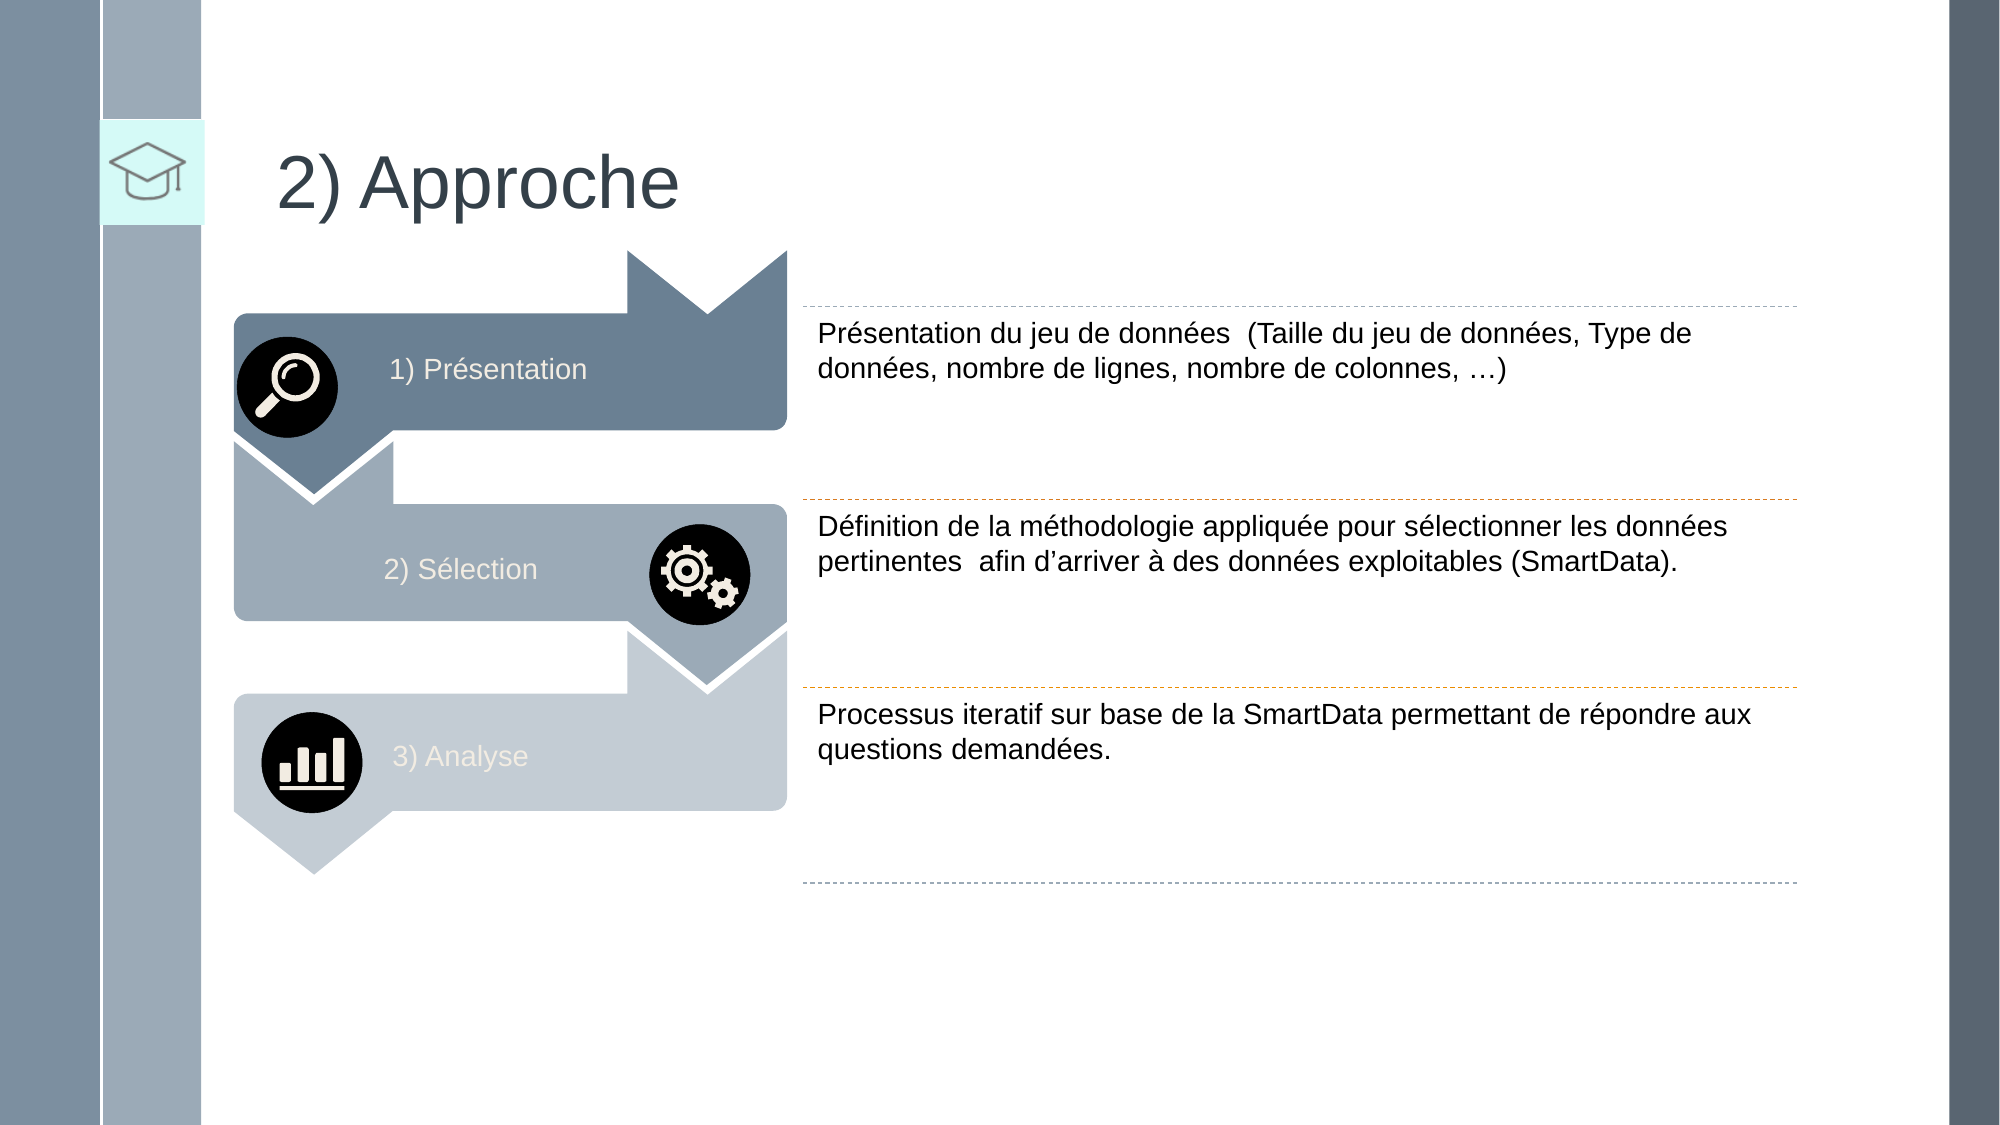

# 2) Approche

1) Présentation

Présentation du jeu de données  (Taille du jeu de données, Type de données, nombre de lignes, nombre de colonnes, …)

Définition de la méthodologie appliquée pour sélectionner les données pertinentes  afin d’arriver à des données exploitables (SmartData).

2) Sélection
Processus iteratif sur base de la SmartData permettant de répondre aux questions demandées.

3) Analyse